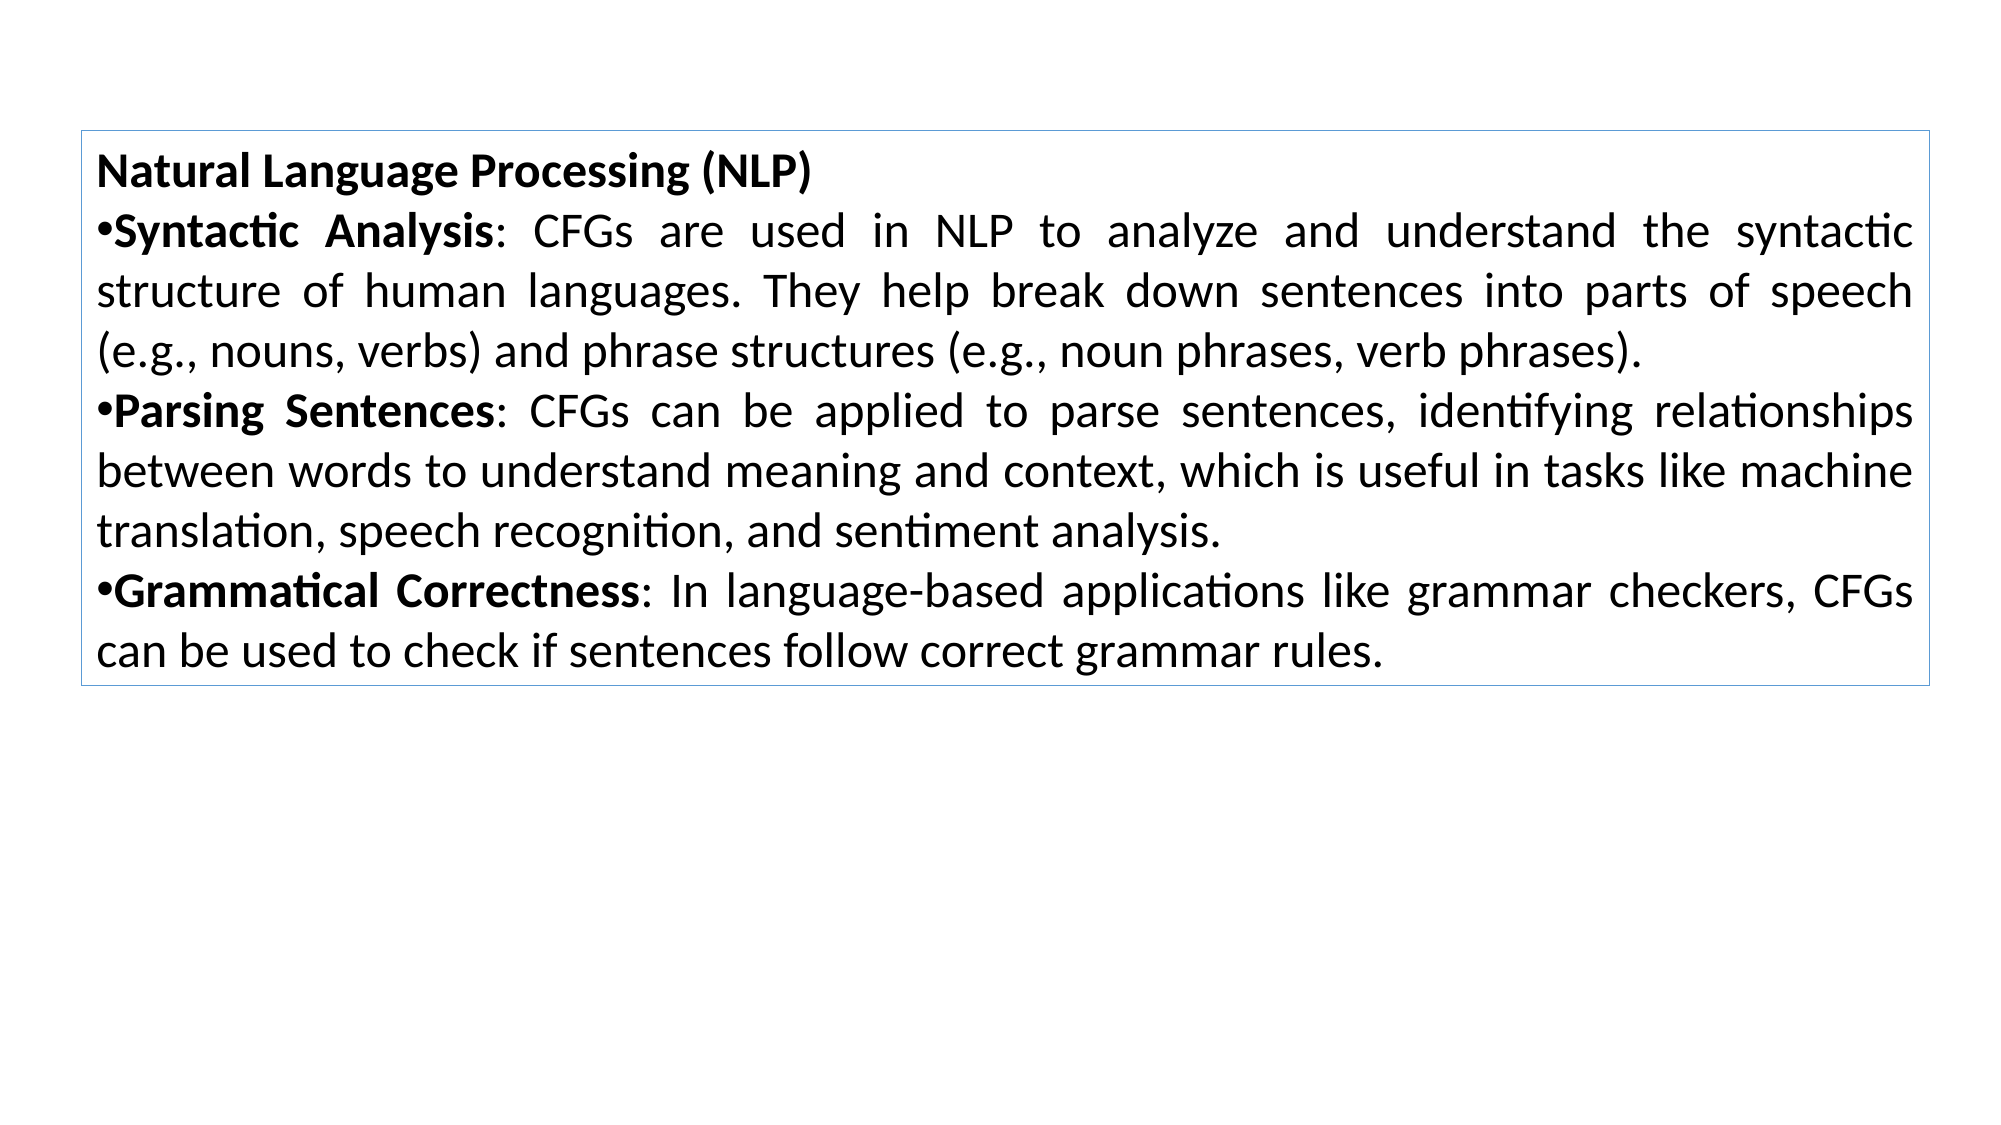

Natural Language Processing (NLP)
Syntactic Analysis: CFGs are used in NLP to analyze and understand the syntactic structure of human languages. They help break down sentences into parts of speech (e.g., nouns, verbs) and phrase structures (e.g., noun phrases, verb phrases).
Parsing Sentences: CFGs can be applied to parse sentences, identifying relationships between words to understand meaning and context, which is useful in tasks like machine translation, speech recognition, and sentiment analysis.
Grammatical Correctness: In language-based applications like grammar checkers, CFGs can be used to check if sentences follow correct grammar rules.